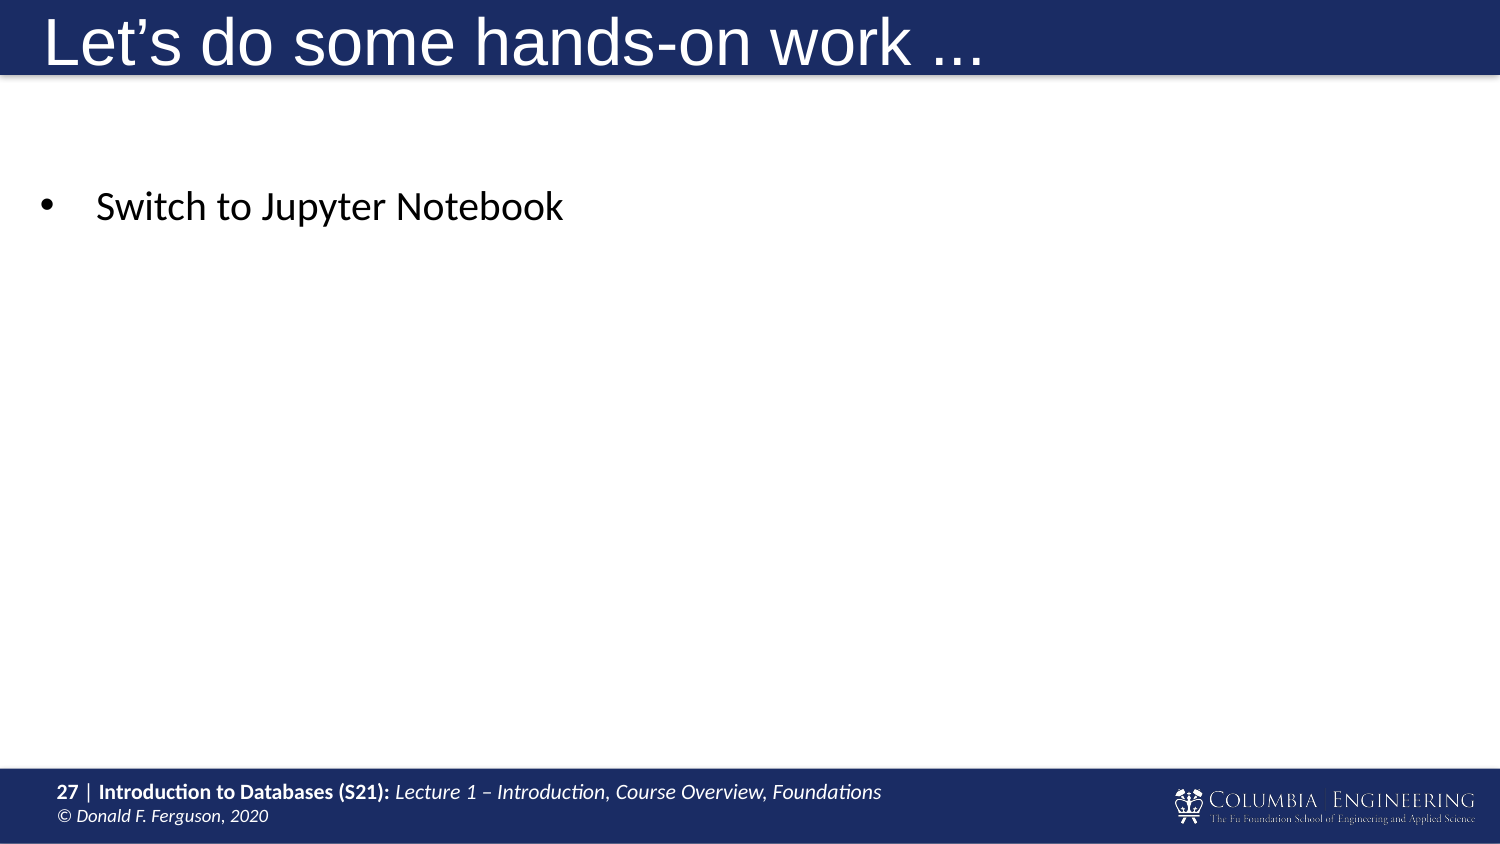

# Let’s do some hands-on work ...
Switch to Jupyter Notebook